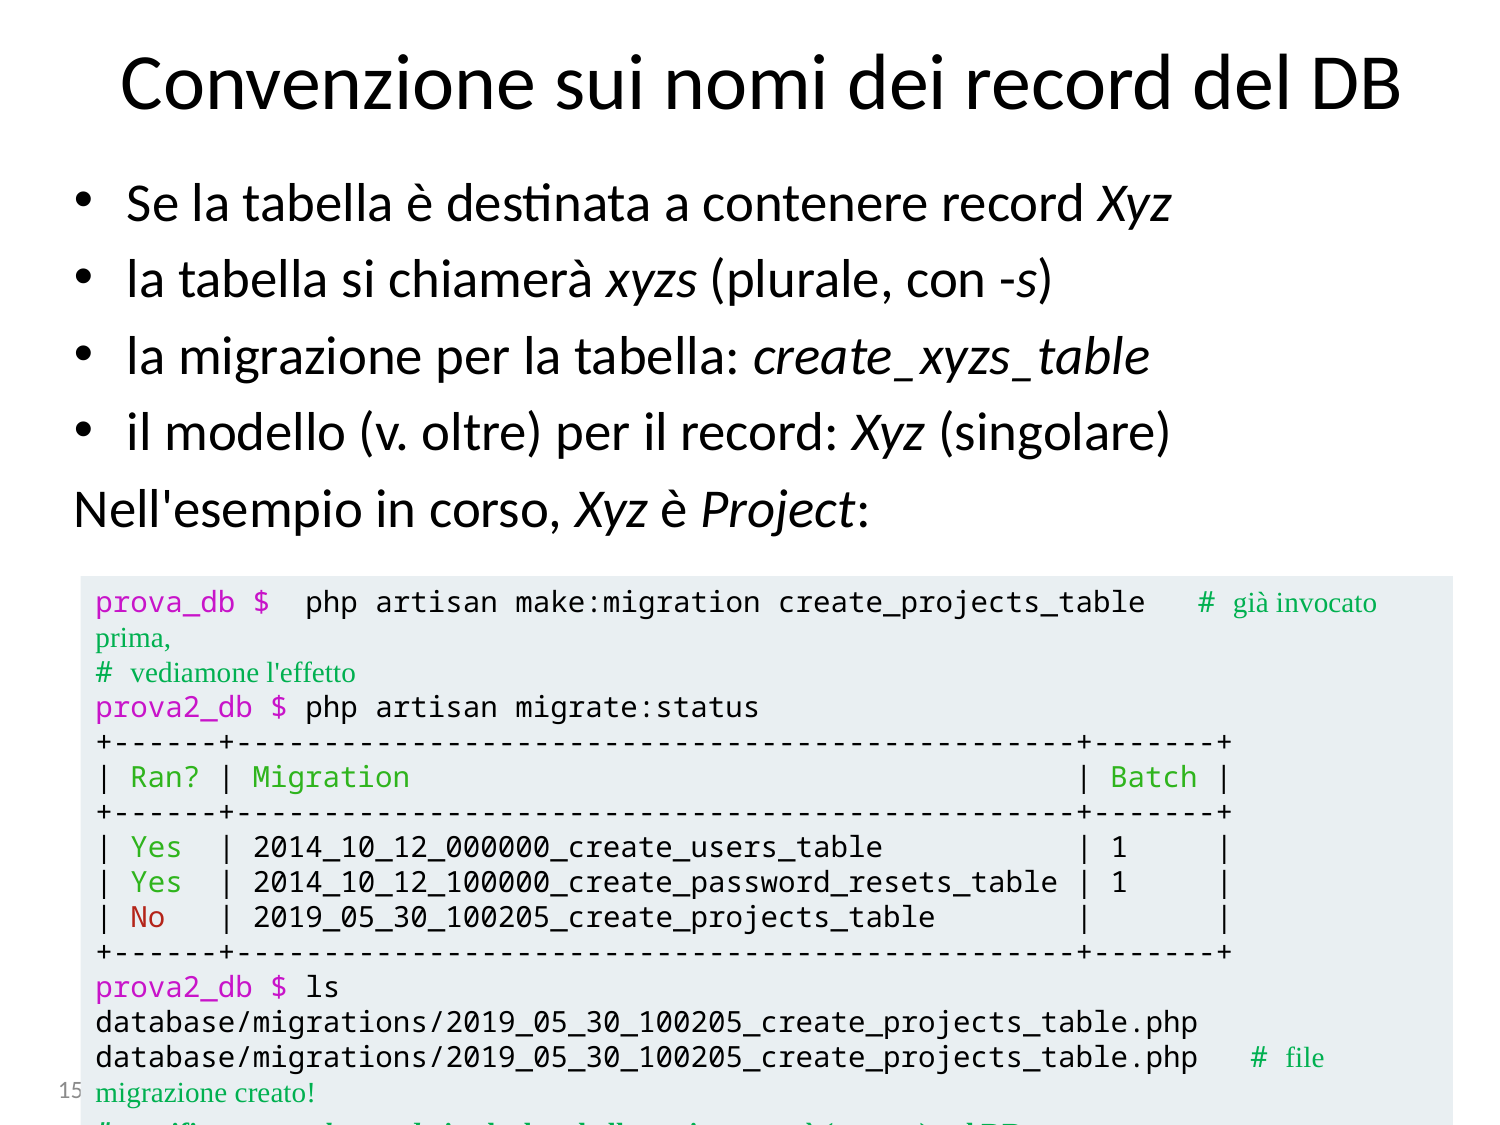

# Convenzione sui nomi dei record del DB
Se la tabella è destinata a contenere record Xyz
la tabella si chiamerà xyzs (plurale, con -s)
la migrazione per la tabella: create_xyzs_table
il modello (v. oltre) per il record: Xyz (singolare)
Nell'esempio in corso, Xyz è Project:

prova_db $  php artisan make:migration create_projects_table   # già invocato prima,
# vediamone l'effetto
prova2_db $ php artisan migrate:status
+------+------------------------------------------------+-------+
| Ran? | Migration                                      | Batch |
+------+------------------------------------------------+-------+
| Yes  | 2014_10_12_000000_create_users_table           | 1     |
| Yes  | 2014_10_12_100000_create_password_resets_table | 1     |
| No   | 2019_05_30_100205_create_projects_table        |       |
+------+------------------------------------------------+-------+
prova2_db $ ls database/migrations/2019_05_30_100205_create_projects_table.php
database/migrations/2019_05_30_100205_create_projects_table.php   # file migrazione creato!
# verificare con phpmyadmin che la tabella projects non è (ancora) nel DB
15/01/25
Laravel base: view, route, controller, model
18